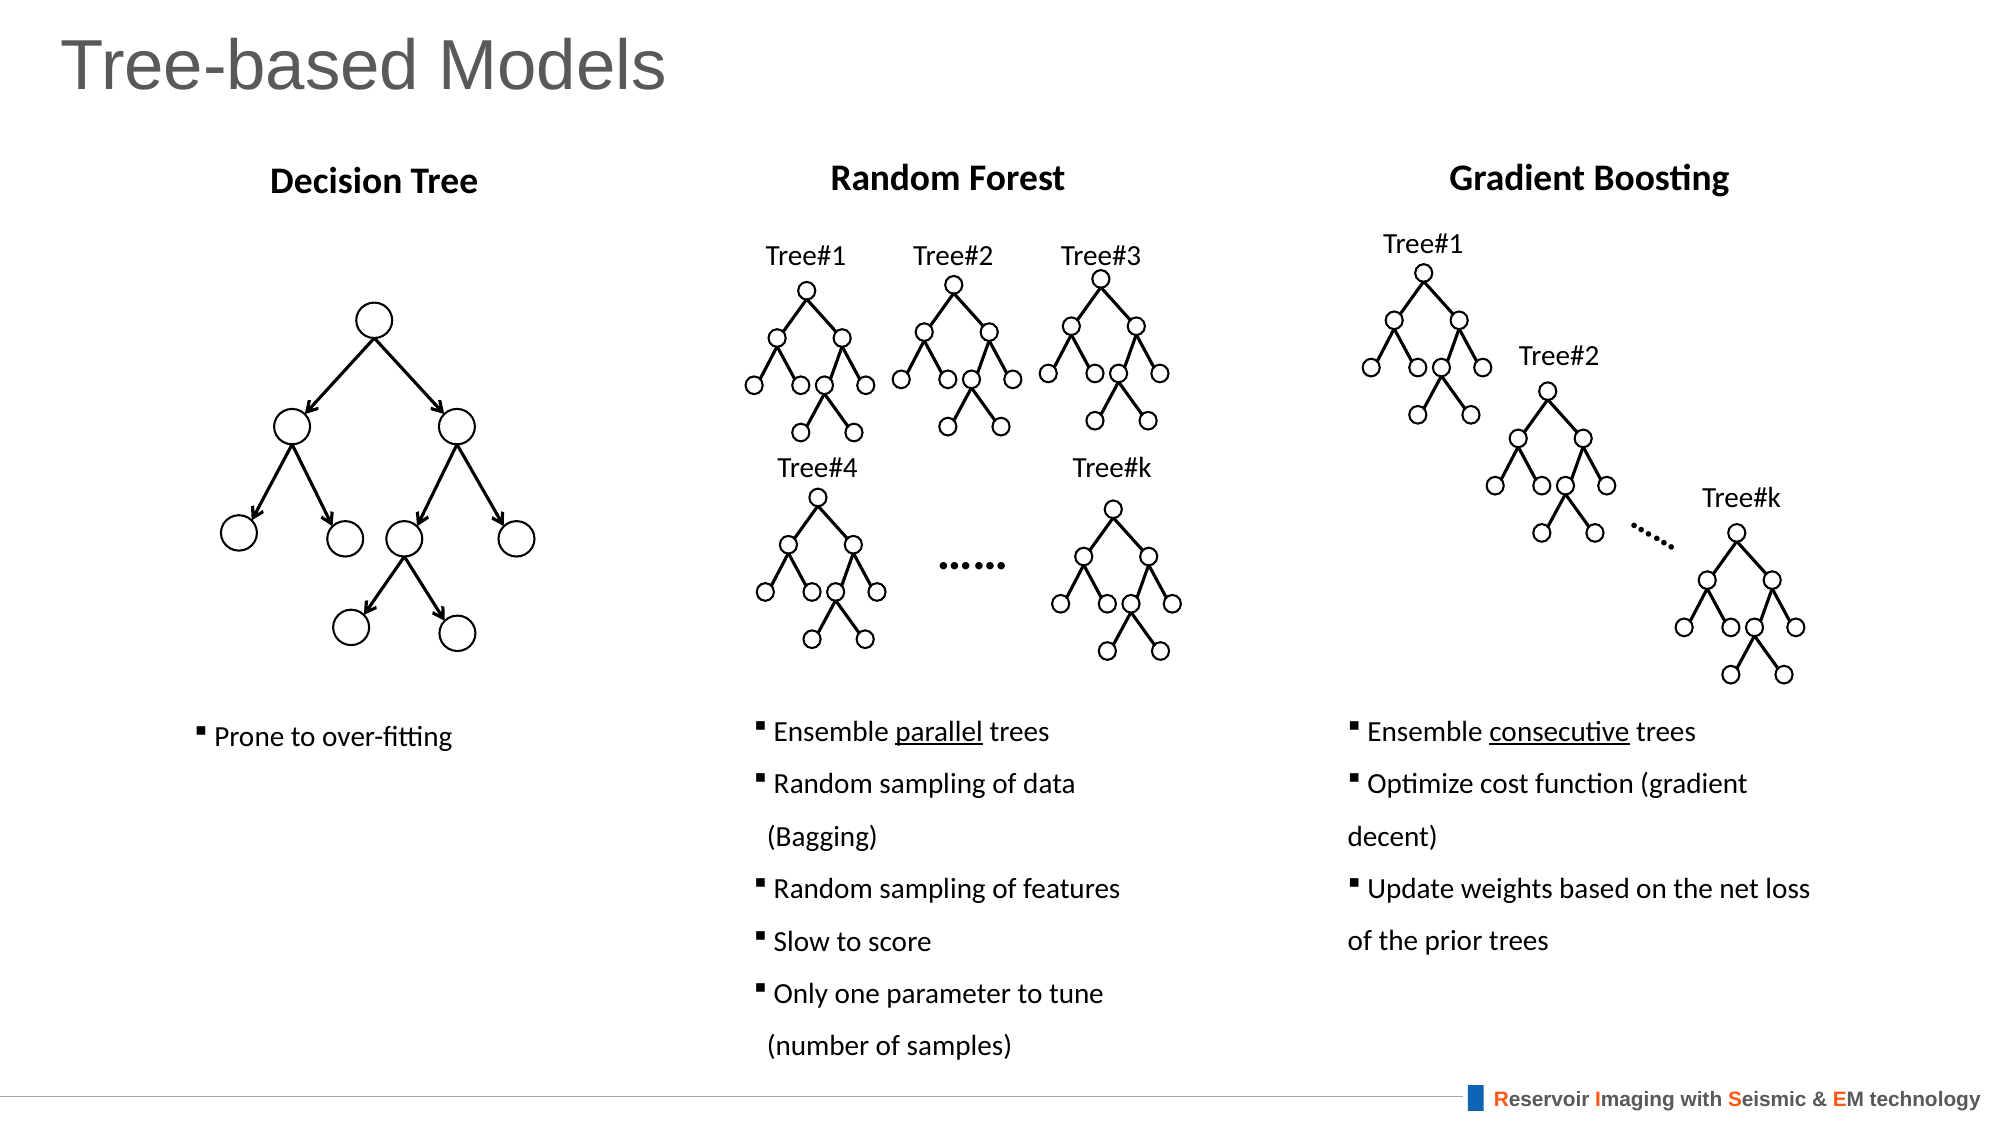

# Tree-based Models
Random Forest
Gradient Boosting
Decision Tree
Tree#1
Tree#1
Tree#2
Tree#3

Tree#2

Tree#4
Tree#k
Tree#k

……
……

 Ensemble consecutive trees
 Optimize cost function (gradient decent)
 Update weights based on the net loss of the prior trees

 Ensemble parallel trees
 Random sampling of data
  (Bagging)
 Random sampling of features
 Slow to score
 Only one parameter to tune
  (number of samples)

 Prone to over-fitting